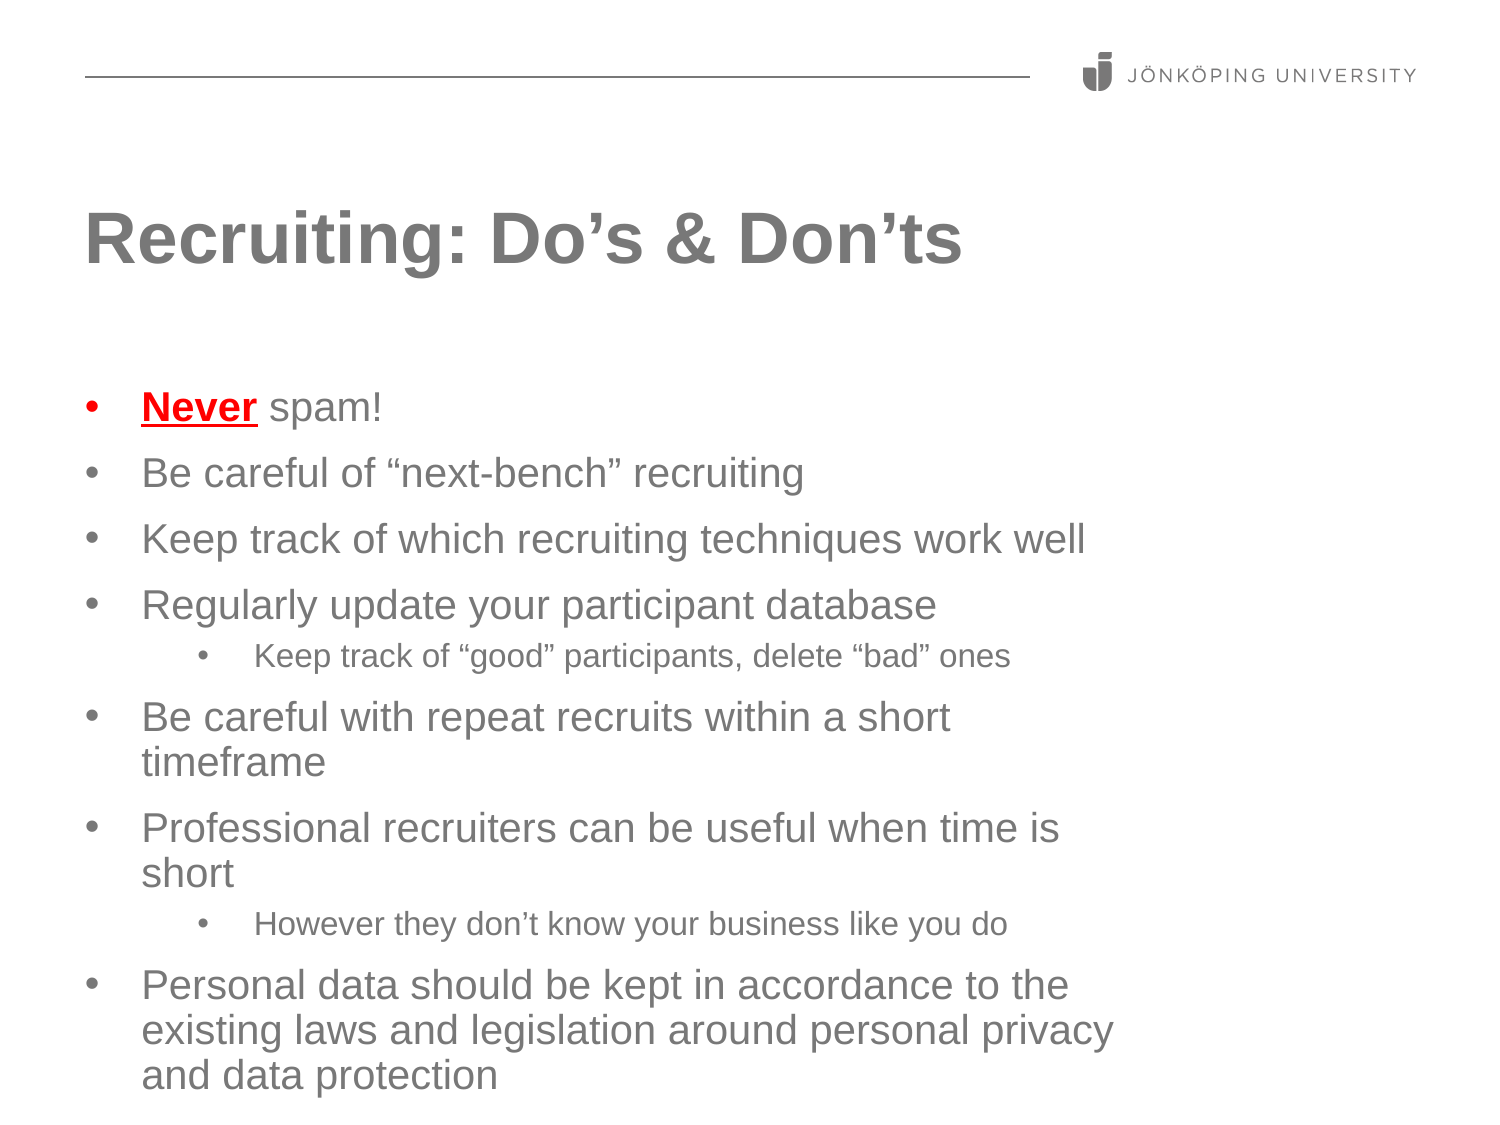

# Recruiting: Do’s & Don’ts
Never spam!
Be careful of “next-bench” recruiting
Keep track of which recruiting techniques work well
Regularly update your participant database
Keep track of “good” participants, delete “bad” ones
Be careful with repeat recruits within a short timeframe
Professional recruiters can be useful when time is short
However they don’t know your business like you do
Personal data should be kept in accordance to the existing laws and legislation around personal privacy and data protection